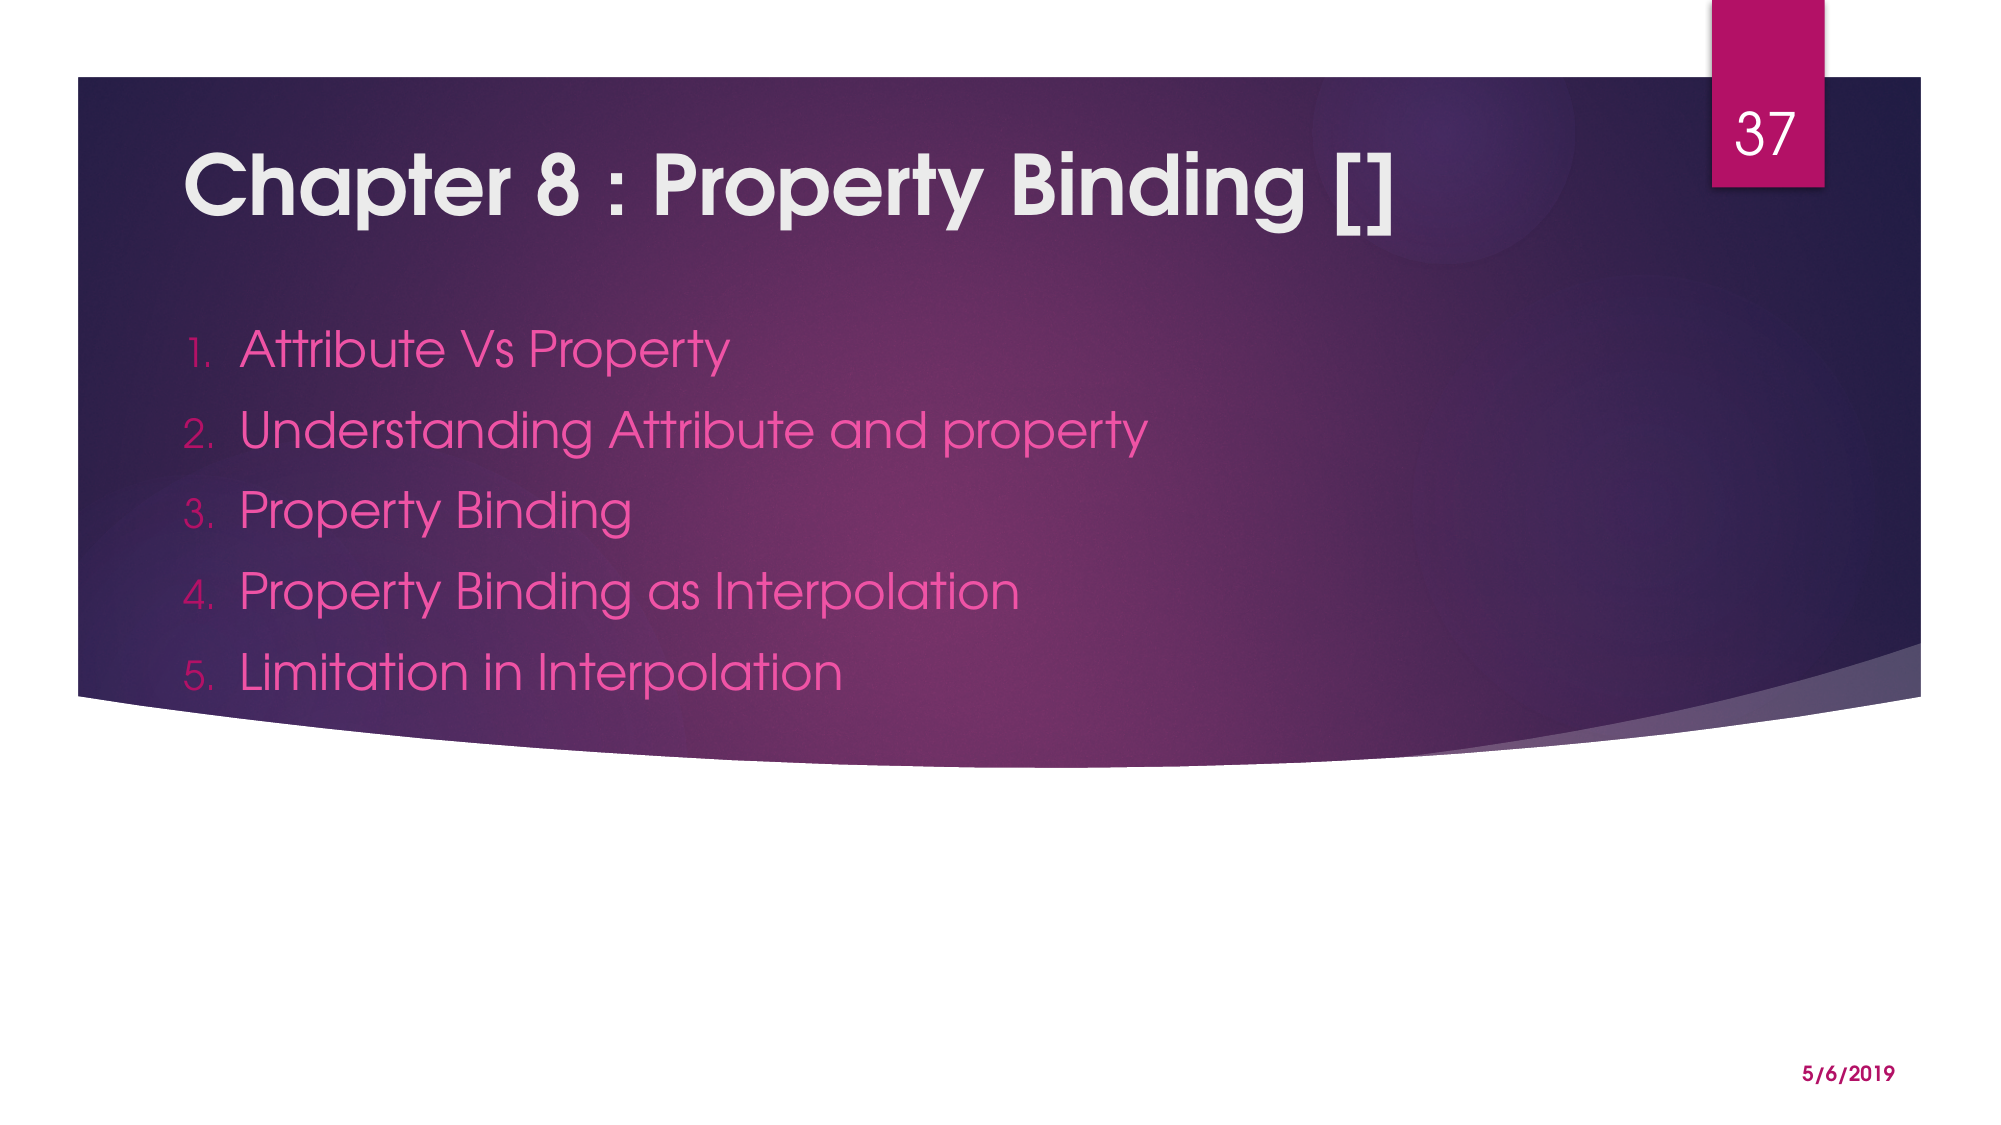

37
# Chapter 8 : Property Binding []
Attribute Vs Property
Understanding Attribute and property
Property Binding
Property Binding as Interpolation
Limitation in Interpolation
5/6/2019